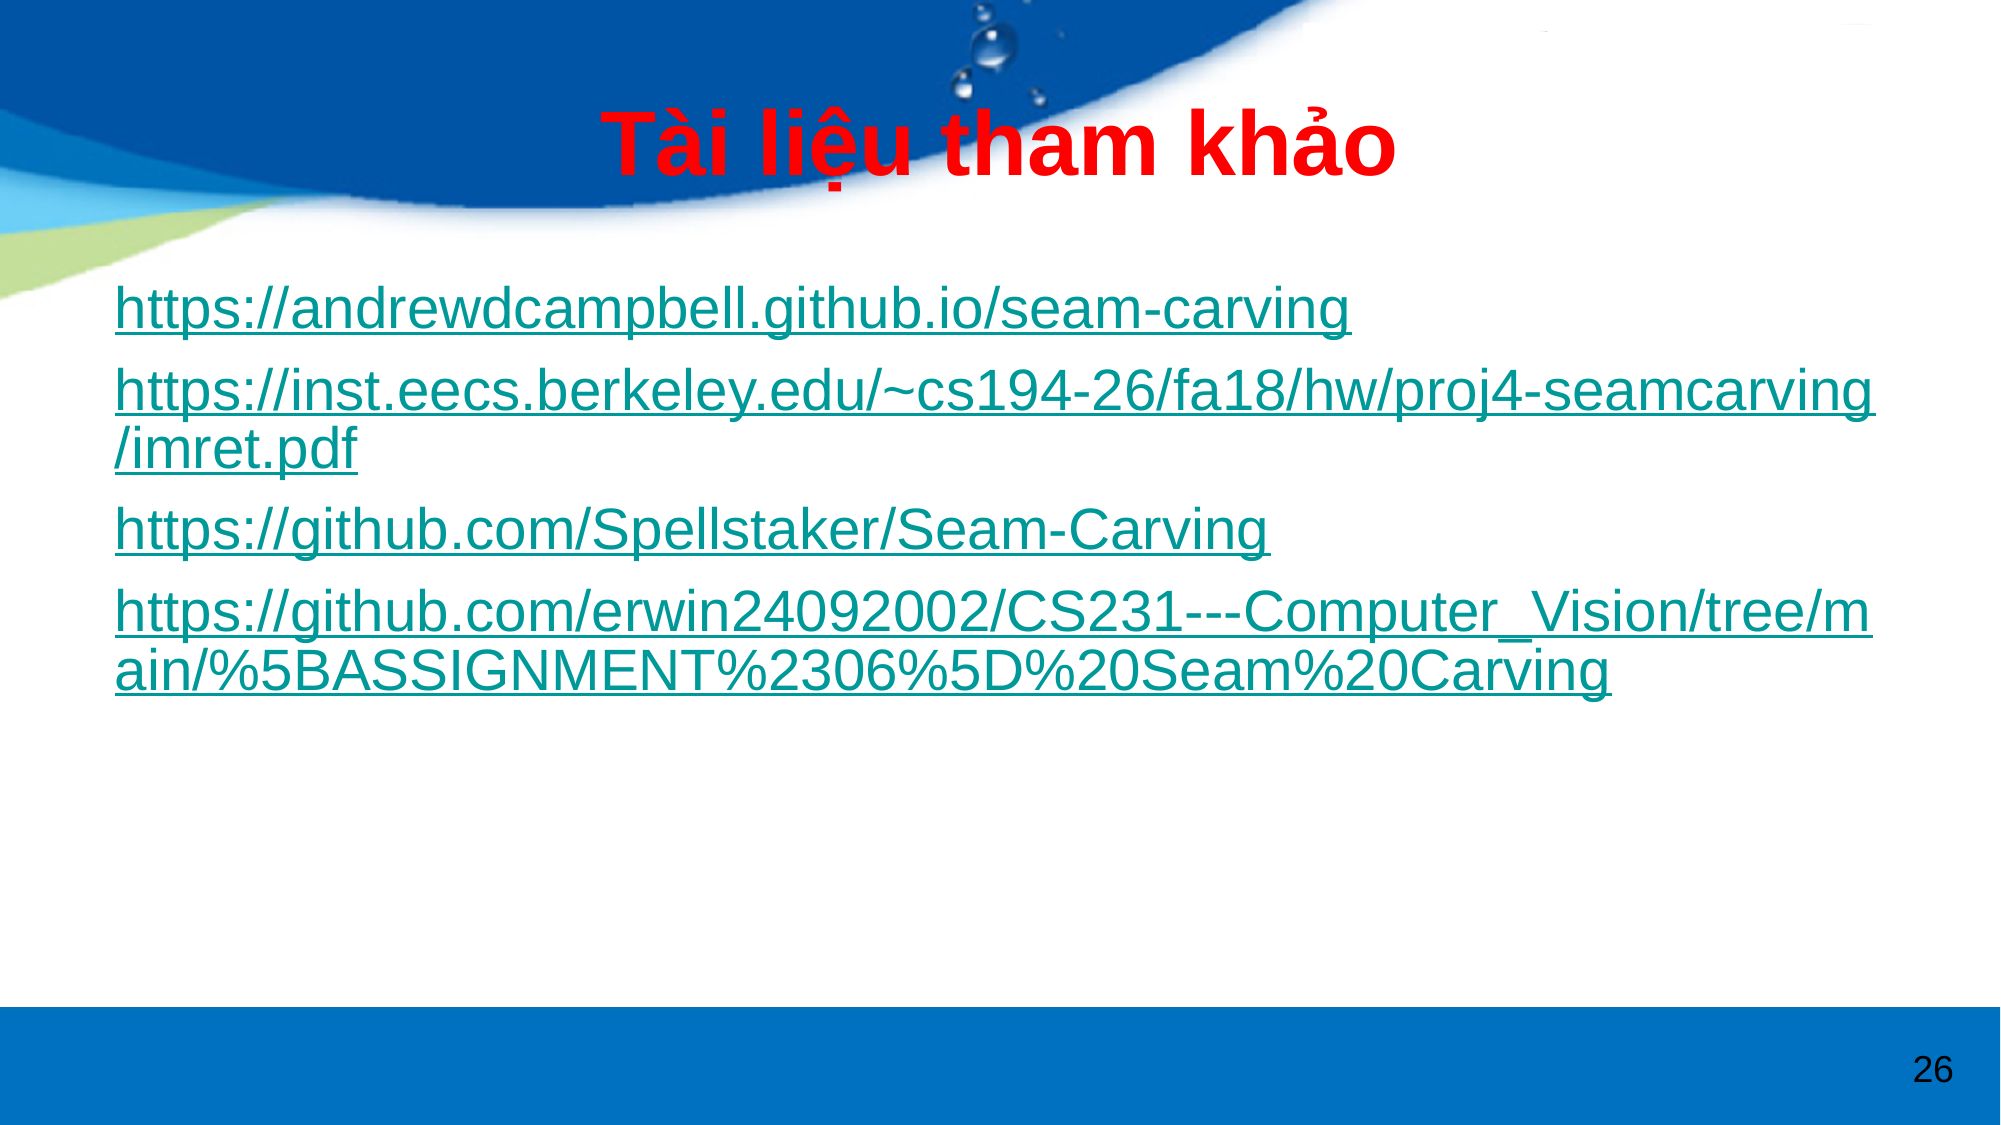

# Tài liệu tham khảo
https://andrewdcampbell.github.io/seam-carving
https://inst.eecs.berkeley.edu/~cs194-26/fa18/hw/proj4-seamcarving/imret.pdf
https://github.com/Spellstaker/Seam-Carving
https://github.com/erwin24092002/CS231---Computer_Vision/tree/main/%5BASSIGNMENT%2306%5D%20Seam%20Carving